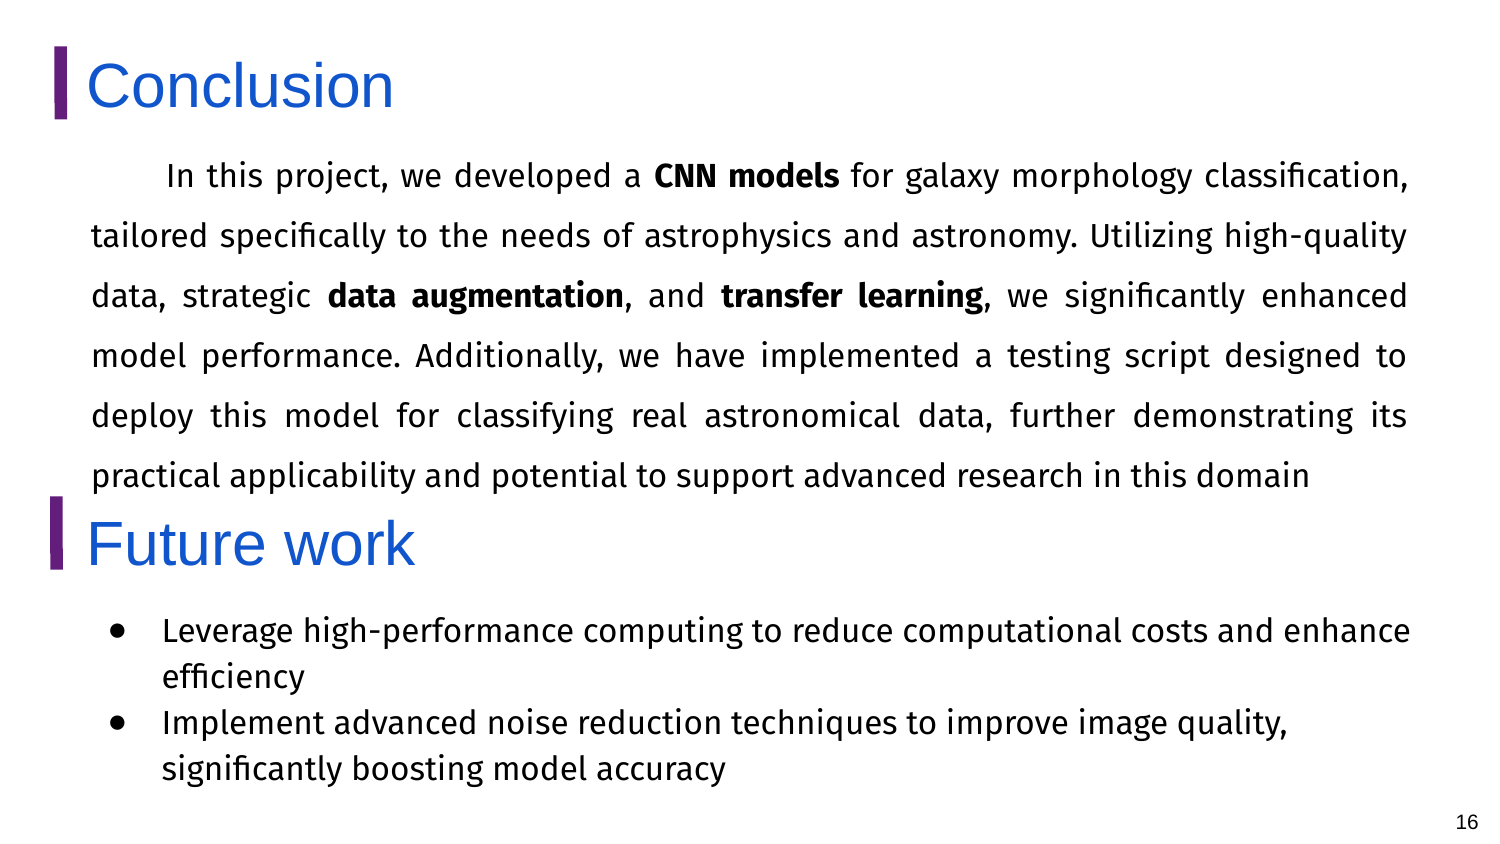

Conclusion
In this project, we developed a CNN models for galaxy morphology classification, tailored specifically to the needs of astrophysics and astronomy. Utilizing high-quality data, strategic data augmentation, and transfer learning, we significantly enhanced model performance. Additionally, we have implemented a testing script designed to deploy this model for classifying real astronomical data, further demonstrating its practical applicability and potential to support advanced research in this domain
Future work
Leverage high-performance computing to reduce computational costs and enhance efficiency
Implement advanced noise reduction techniques to improve image quality, significantly boosting model accuracy
16